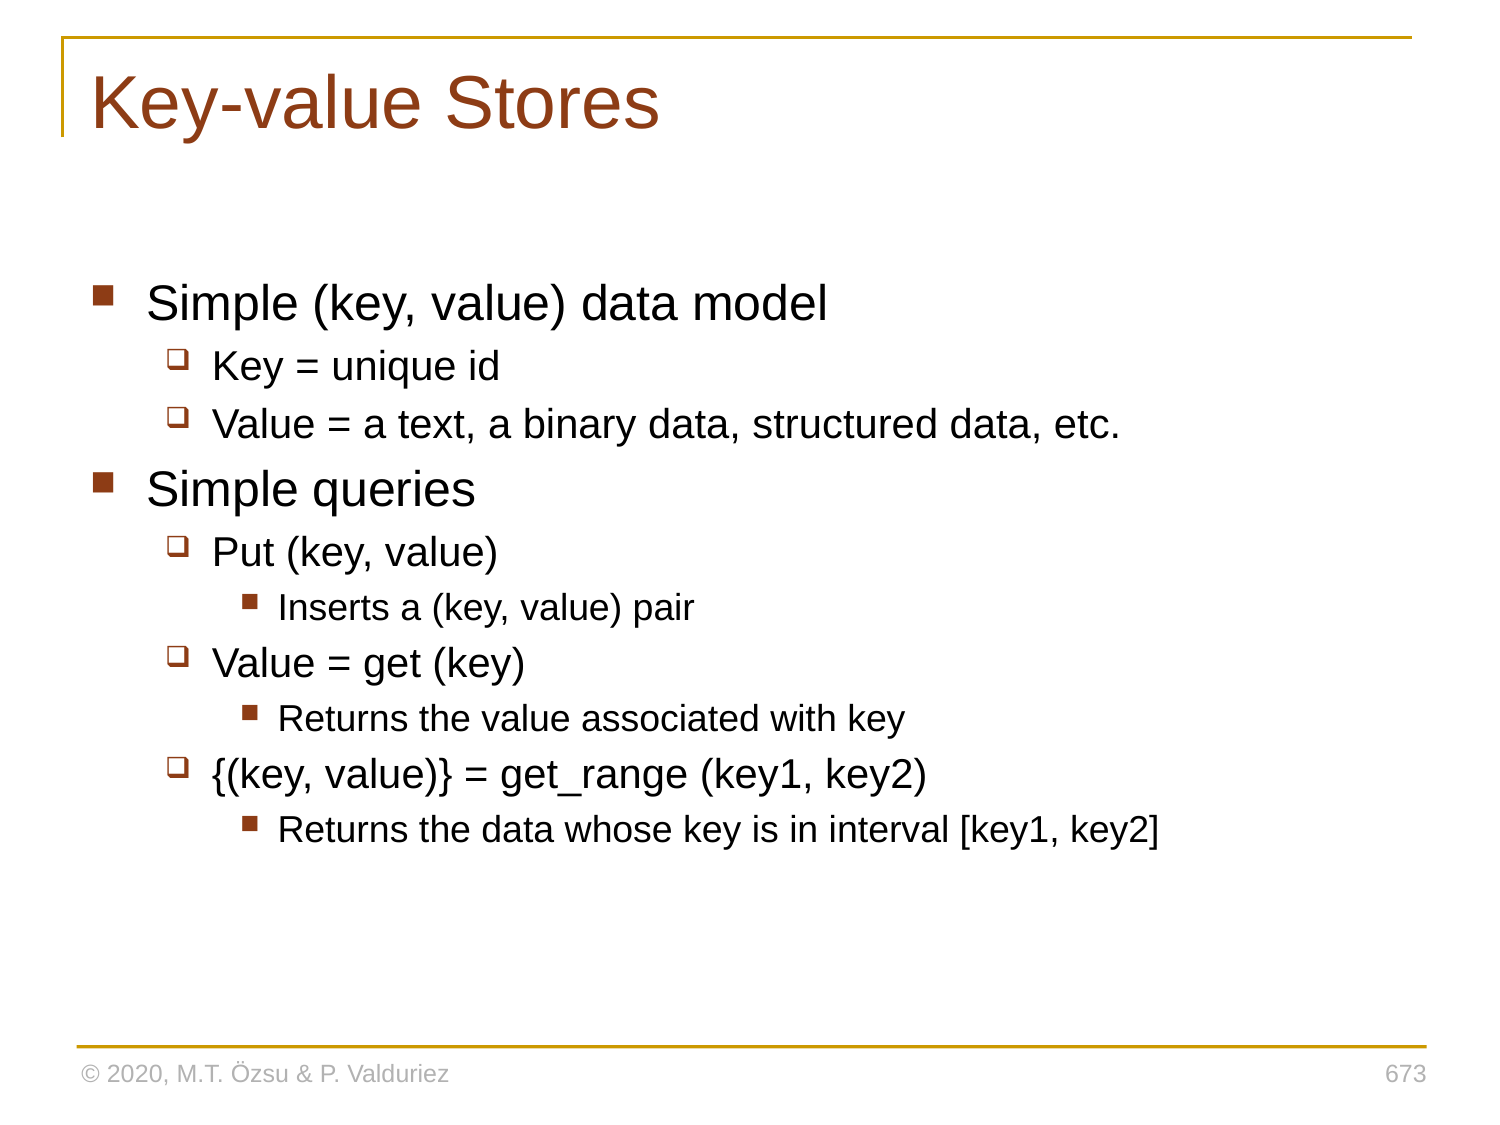

# Key-value Stores
Simple (key, value) data model
Key = unique id
Value = a text, a binary data, structured data, etc.
Simple queries
Put (key, value)
Inserts a (key, value) pair
Value = get (key)
Returns the value associated with key
{(key, value)} = get_range (key1, key2)
Returns the data whose key is in interval [key1, key2]
© 2020, M.T. Özsu & P. Valduriez
673